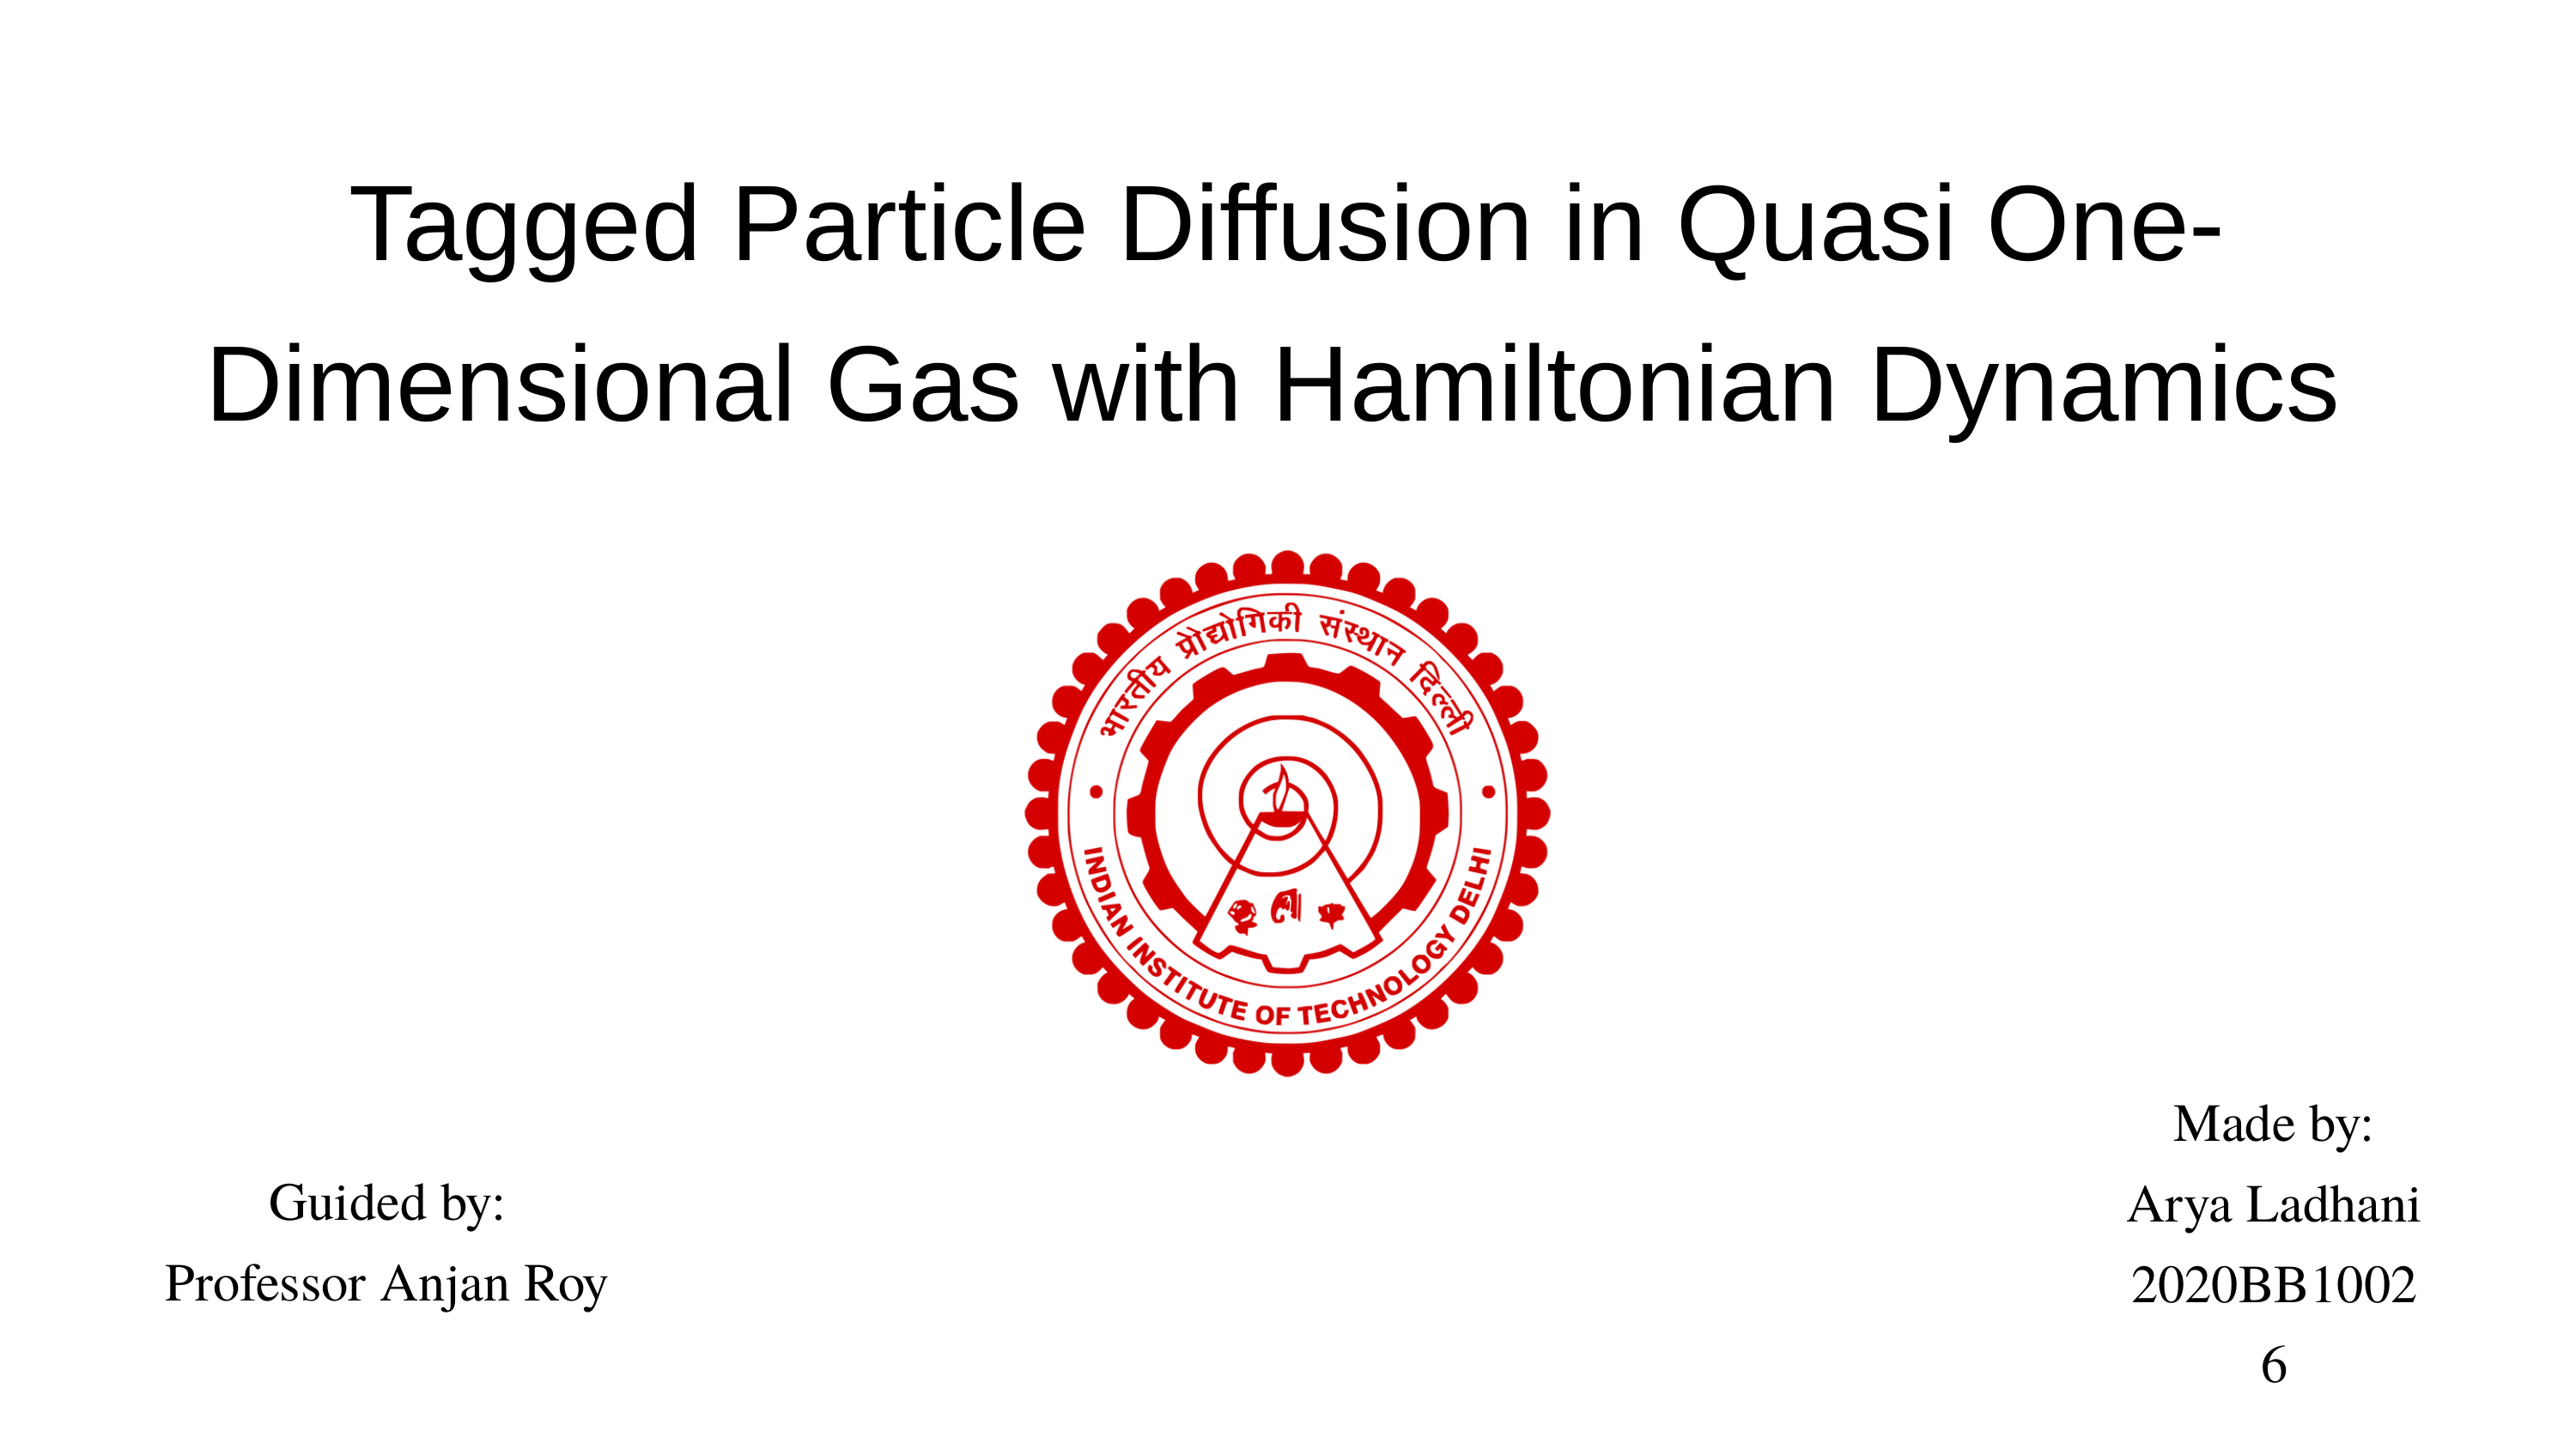

Tagged Particle Diffusion in Quasi One-Dimensional Gas with Hamiltonian Dynamics

Made by:
Arya Ladhani
2020BB10026
Guided by:
Professor Anjan Roy